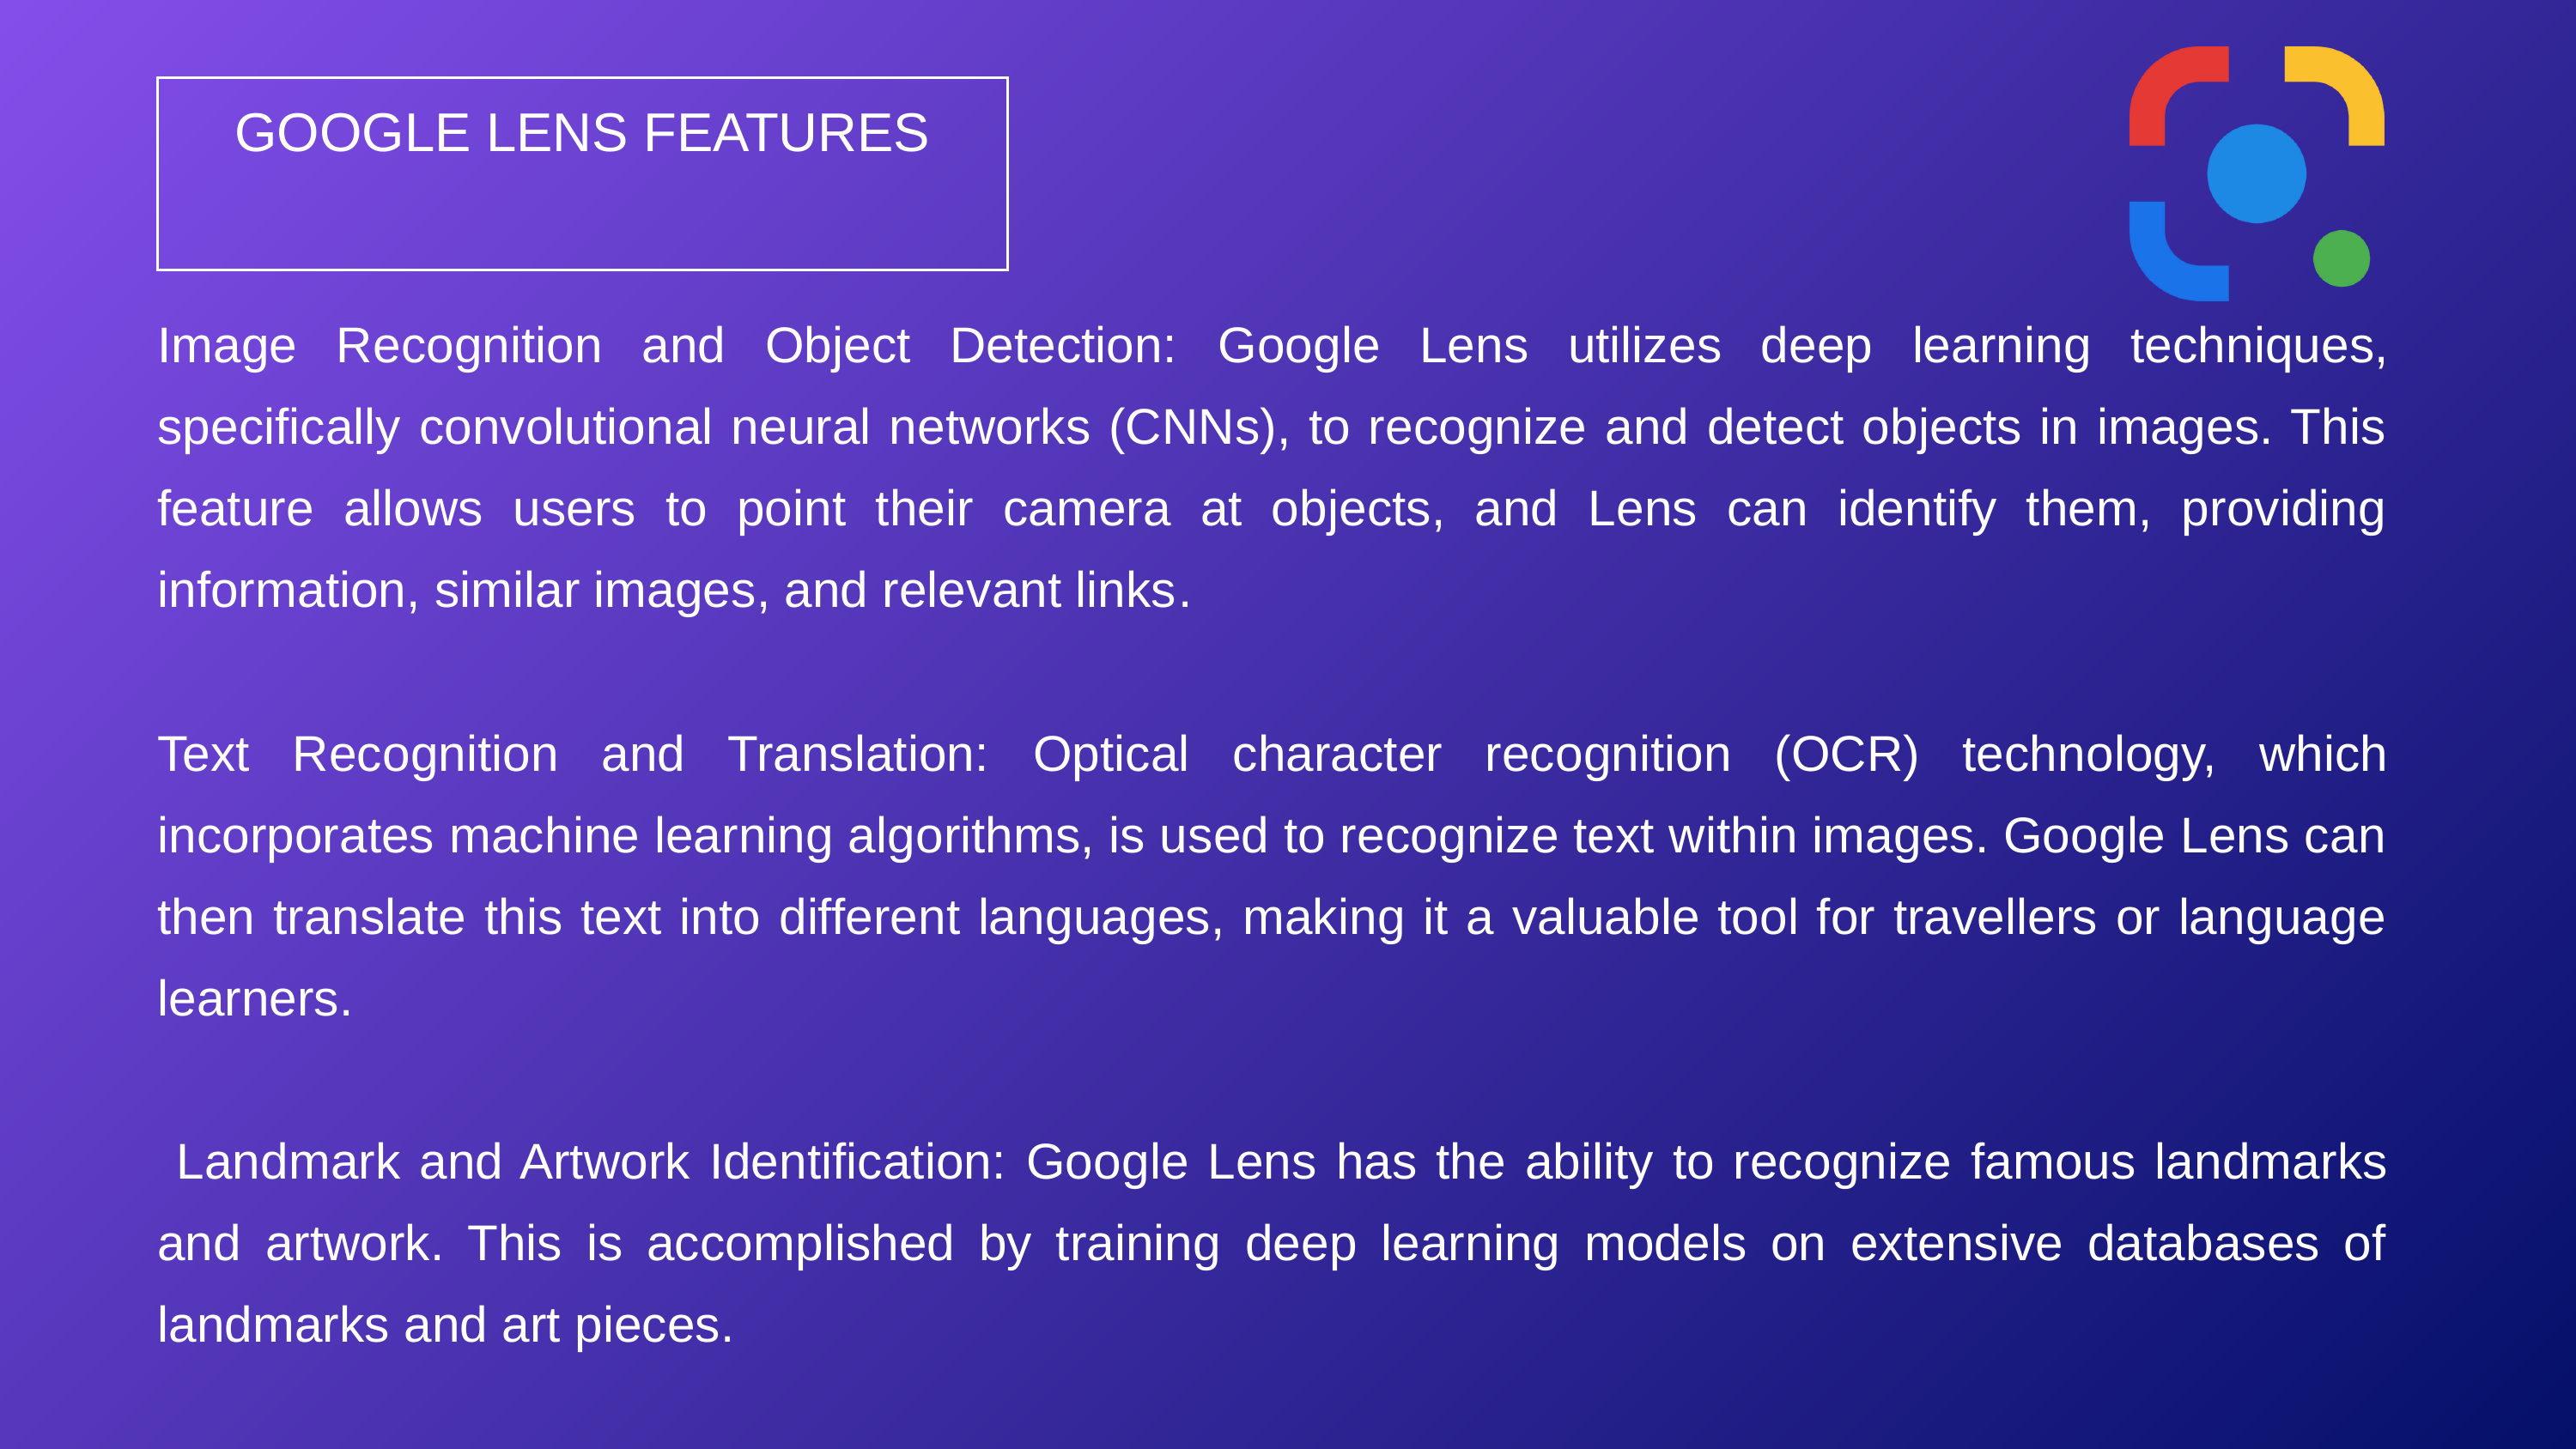

GOOGLE LENS FEATURES
Image Recognition and Object Detection: Google Lens utilizes deep learning techniques, specifically convolutional neural networks (CNNs), to recognize and detect objects in images. This feature allows users to point their camera at objects, and Lens can identify them, providing information, similar images, and relevant links.

Text Recognition and Translation: Optical character recognition (OCR) technology, which incorporates machine learning algorithms, is used to recognize text within images. Google Lens can then translate this text into different languages, making it a valuable tool for travellers or language learners.

 Landmark and Artwork Identification: Google Lens has the ability to recognize famous landmarks and artwork. This is accomplished by training deep learning models on extensive databases of landmarks and art pieces.